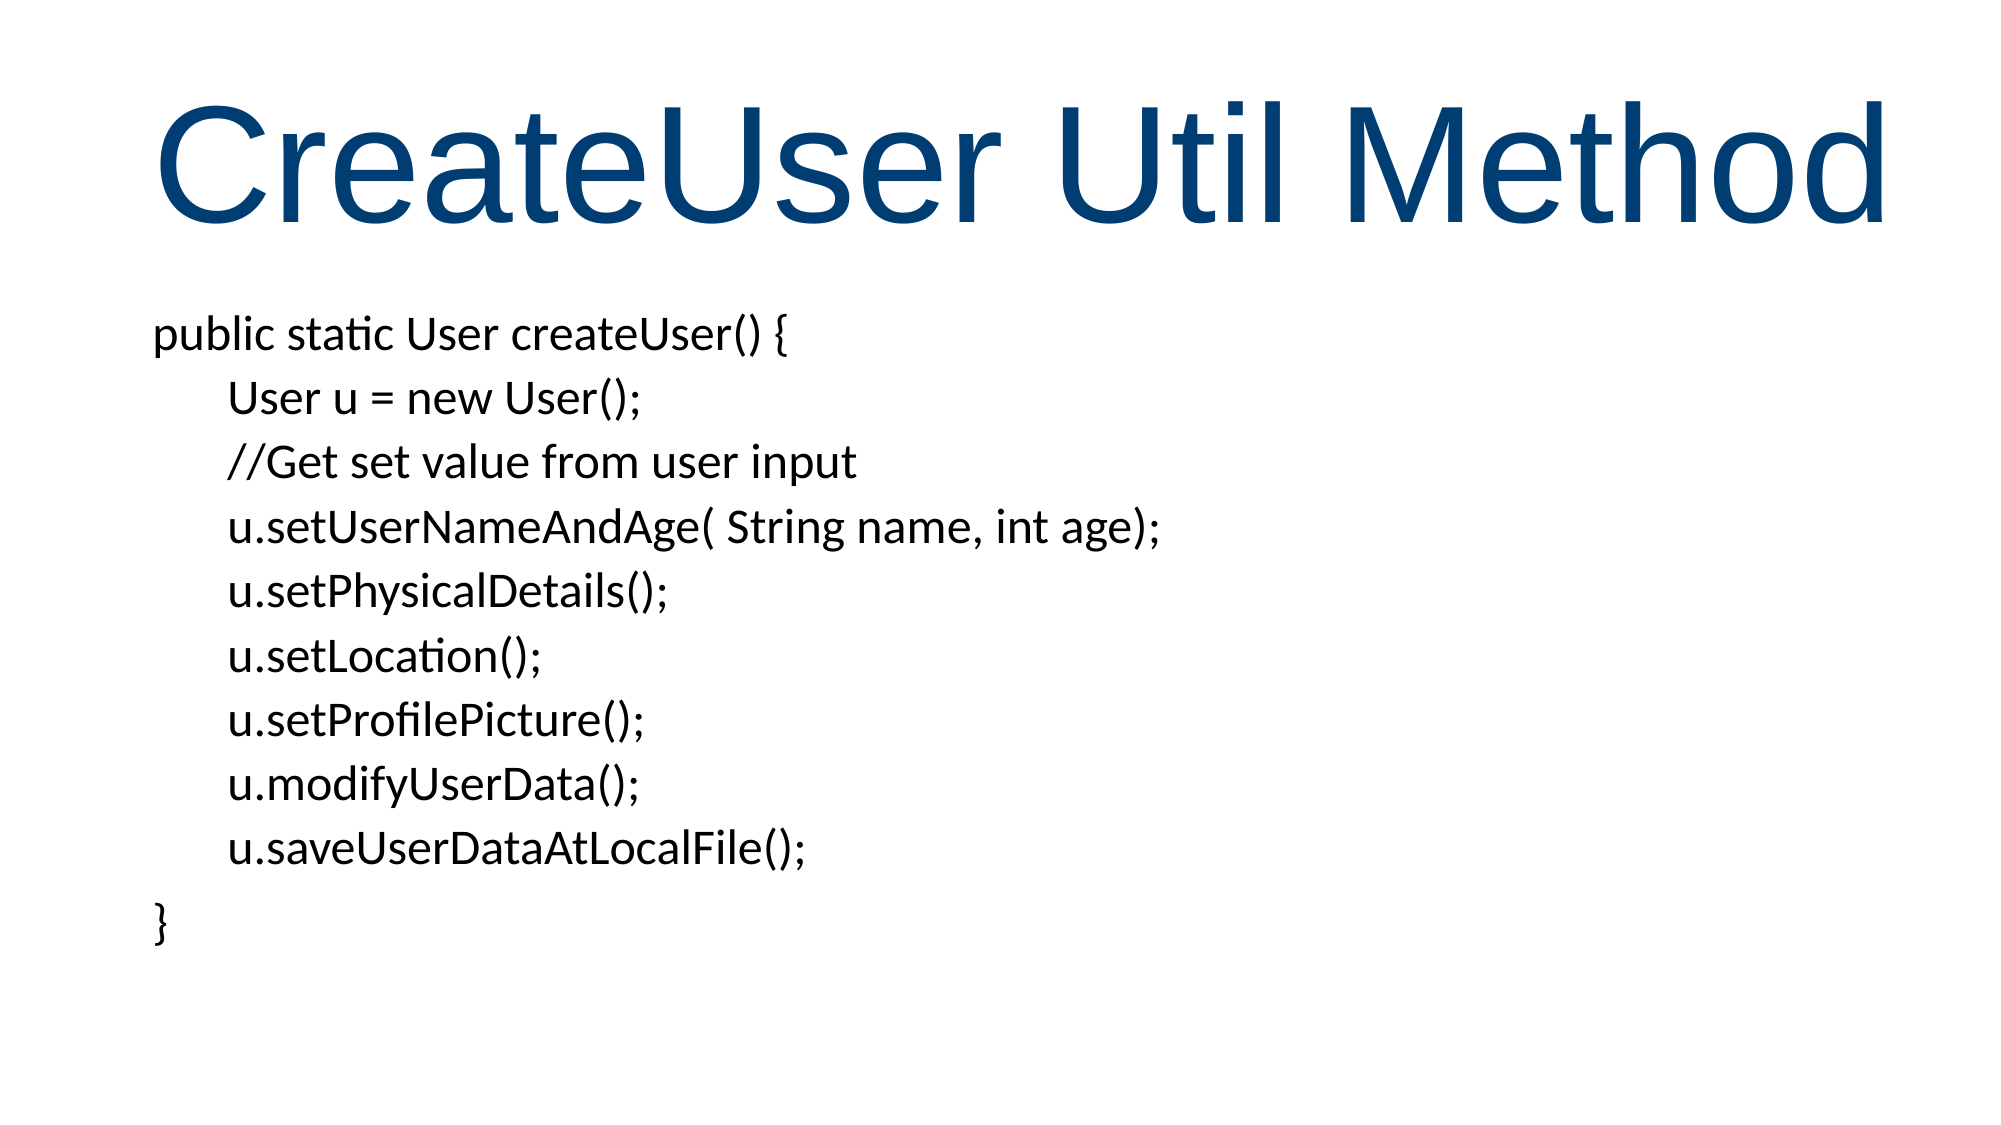

# CreateUser Util Method
public static User createUser() {
User u = new User();
//Get set value from user input
u.setUserNameAndAge( String name, int age);
u.setPhysicalDetails();
u.setLocation();
u.setProfilePicture();
u.modifyUserData();
u.saveUserDataAtLocalFile();
}